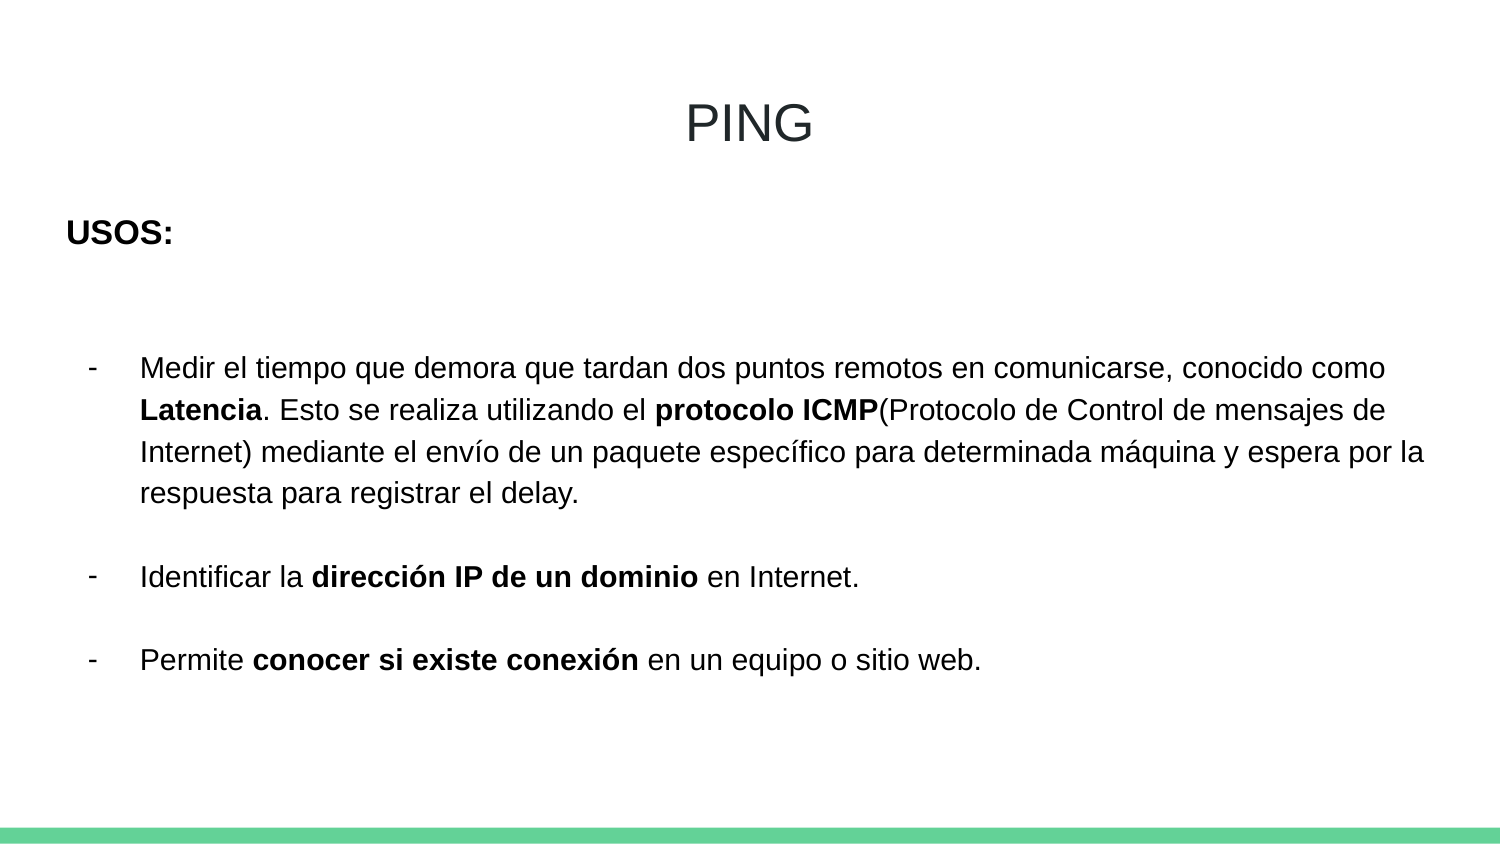

# PING
USOS:

Medir el tiempo que demora que tardan dos puntos remotos en comunicarse, conocido como Latencia. Esto se realiza utilizando el protocolo ICMP(Protocolo de Control de mensajes de Internet) mediante el envío de un paquete específico para determinada máquina y espera por la respuesta para registrar el delay.

Identificar la dirección IP de un dominio en Internet.

Permite conocer si existe conexión en un equipo o sitio web.